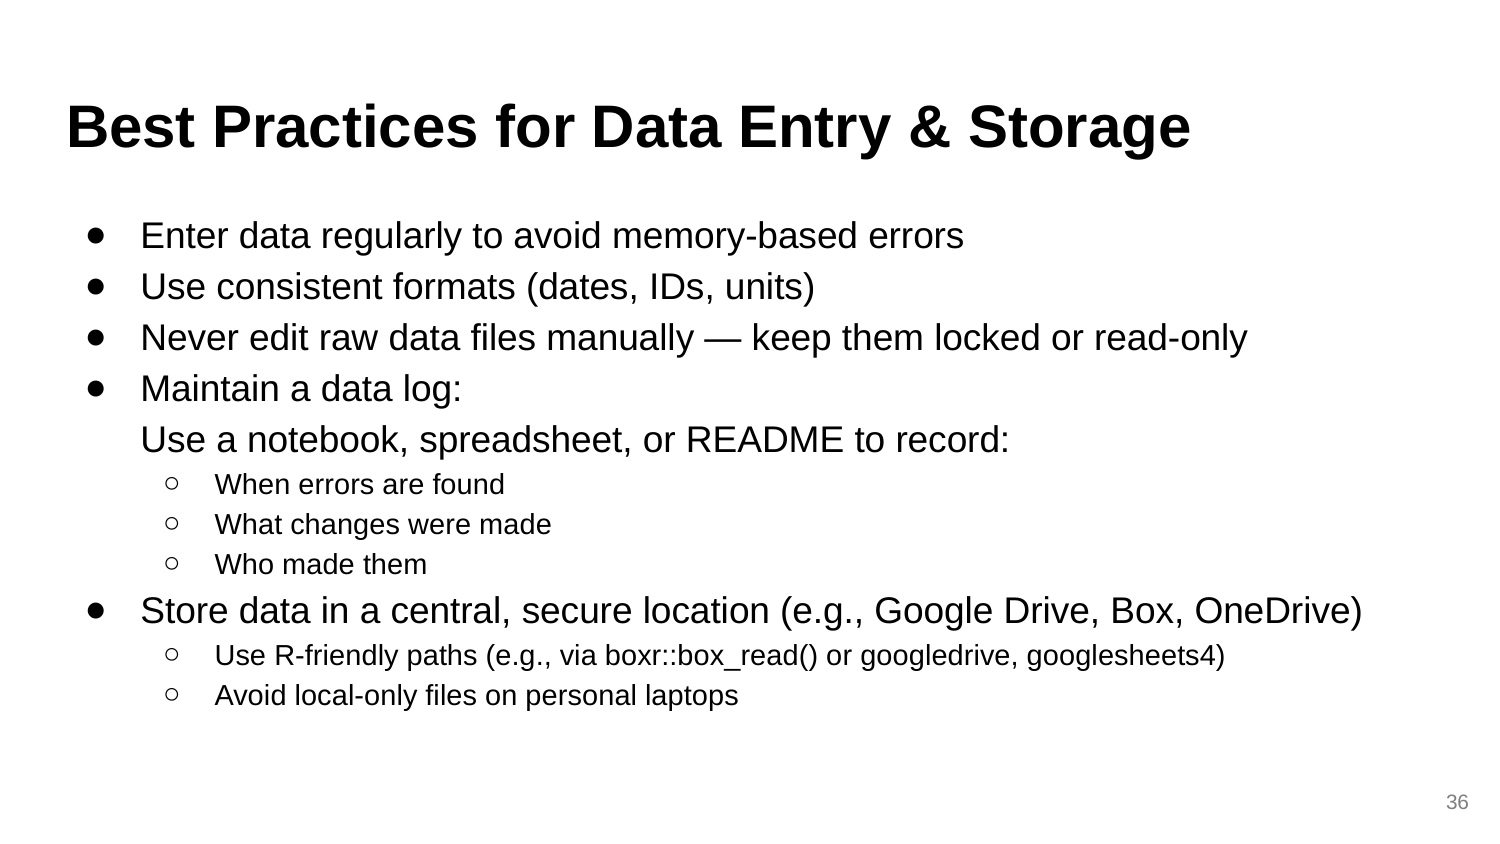

# Best Practices for Data Entry & Storage
Enter data regularly to avoid memory-based errors
Use consistent formats (dates, IDs, units)
Never edit raw data files manually — keep them locked or read-only
Maintain a data log:
Use a notebook, spreadsheet, or README to record:
When errors are found
What changes were made
Who made them
Store data in a central, secure location (e.g., Google Drive, Box, OneDrive)
Use R-friendly paths (e.g., via boxr::box_read() or googledrive, googlesheets4)
Avoid local-only files on personal laptops

36